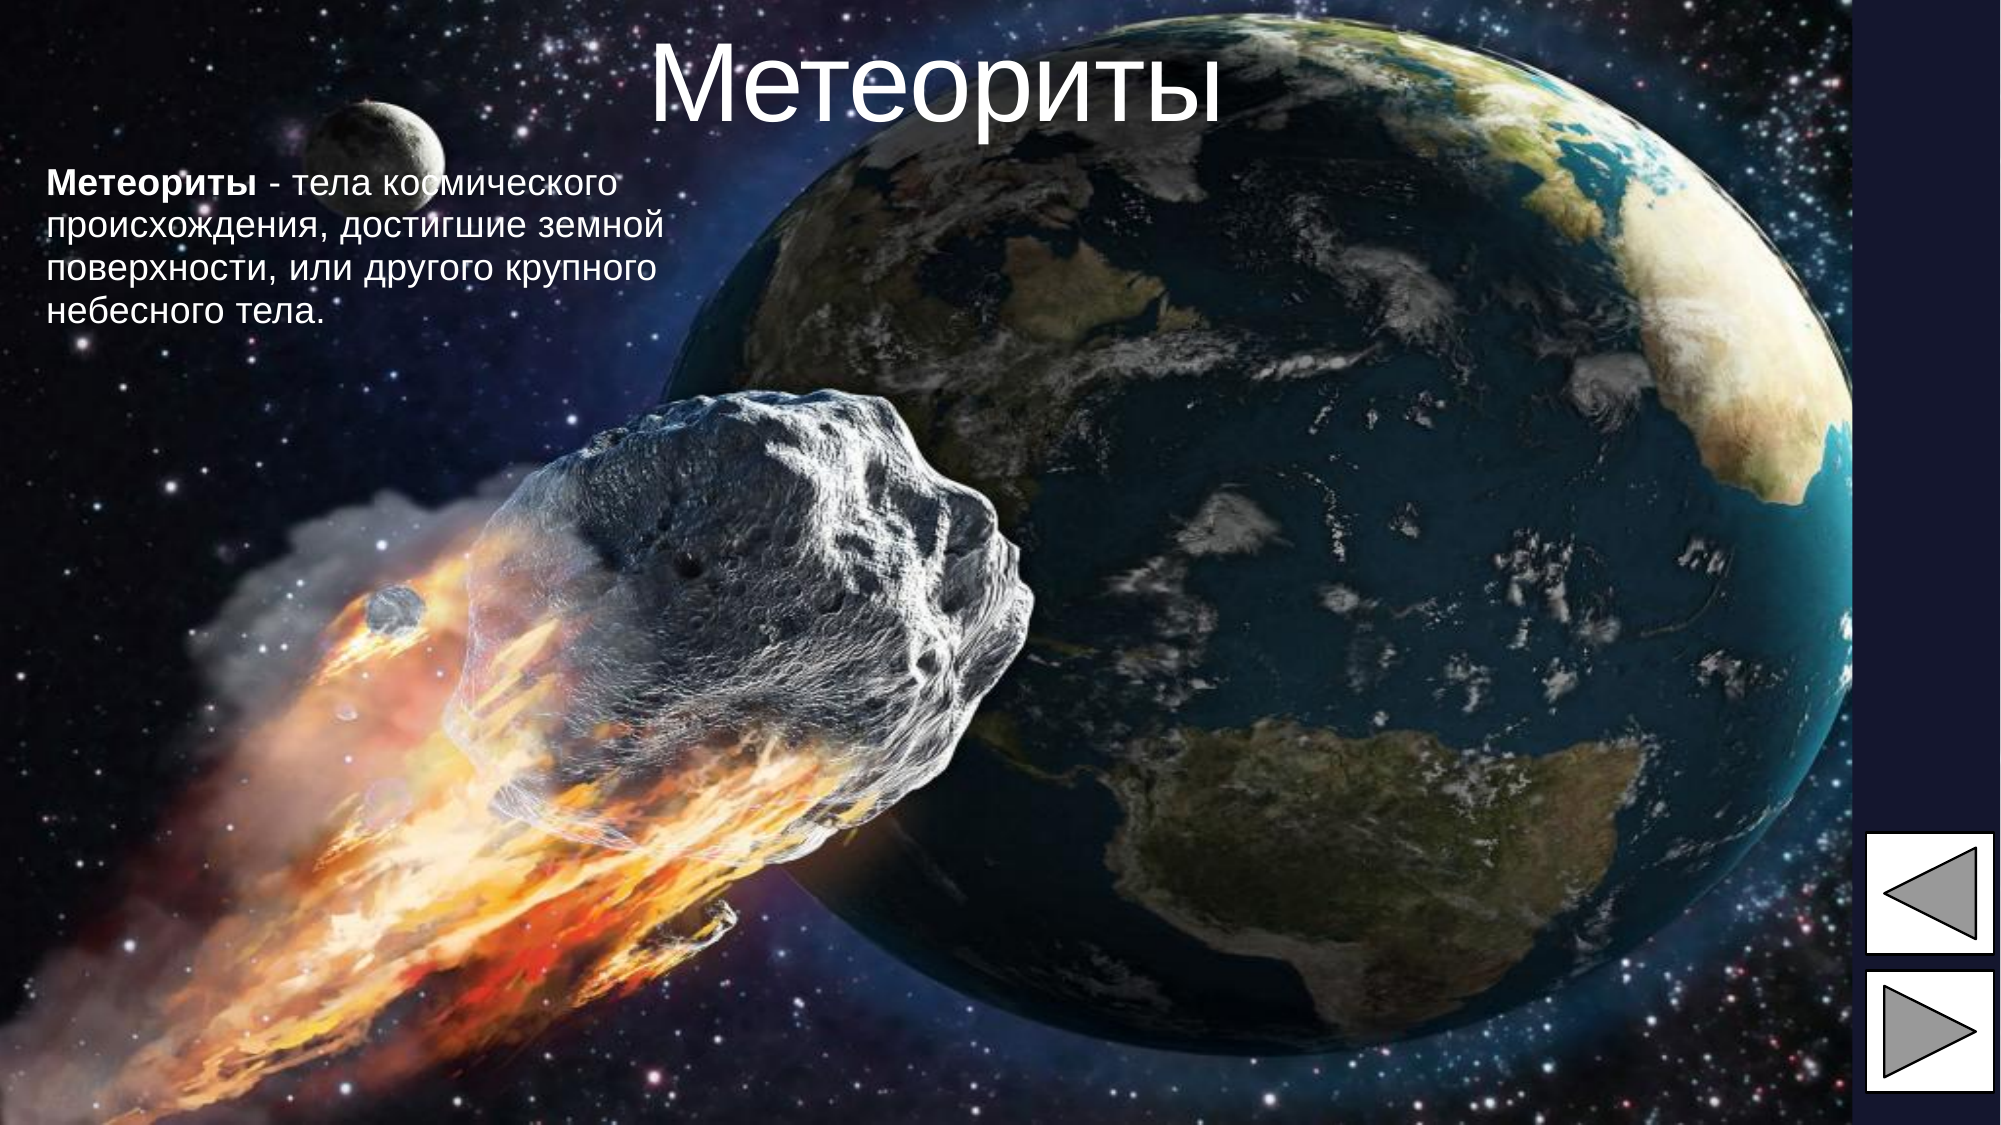

# Метеориты
Метеориты - тела космического происхождения, достигшие земной поверхности, или другого крупного небесного тела.